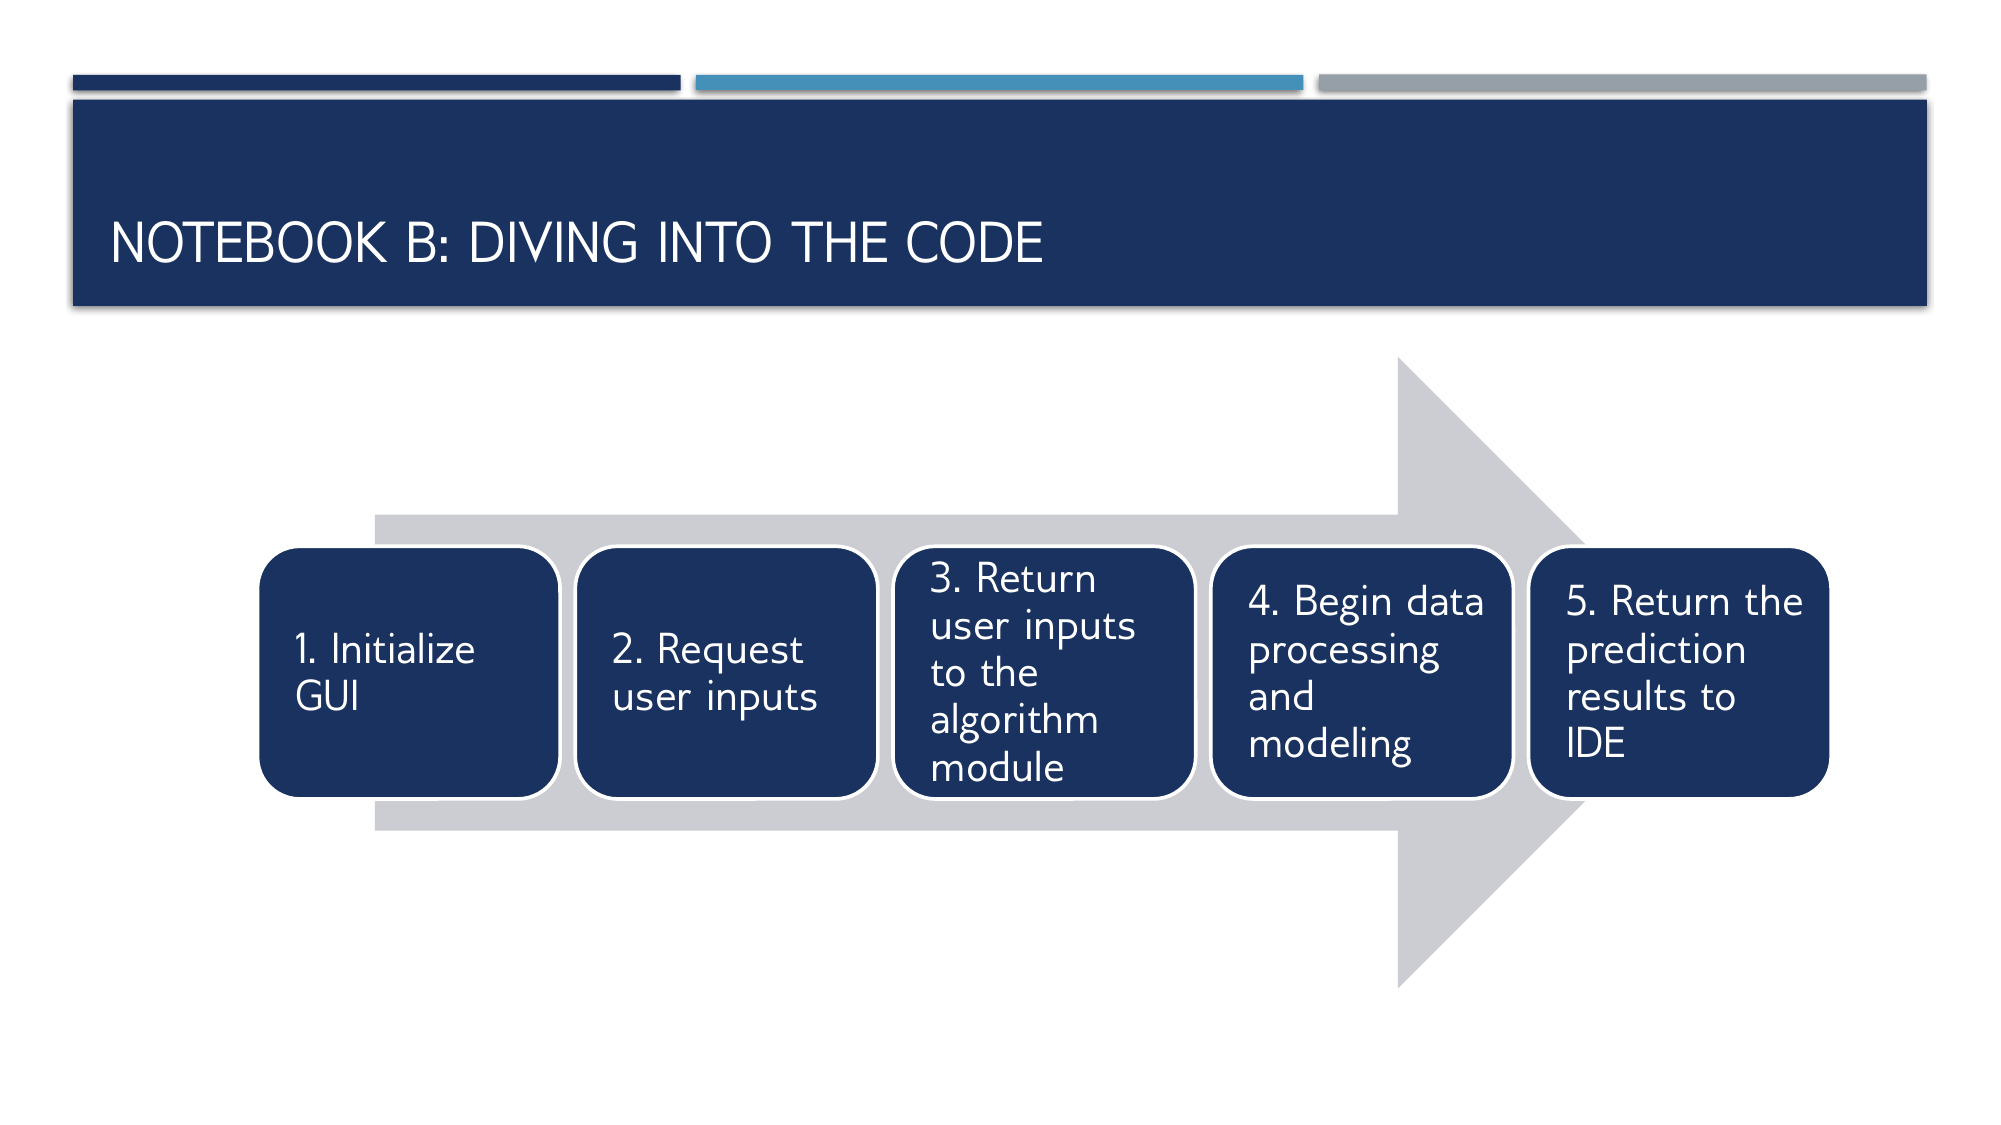

# Notebook B: Diving into the code
1. Initialize GUI
2. Request user inputs
3. Return user inputs to the algorithm module
4. Begin data processing and modeling
5. Return the prediction results to IDE